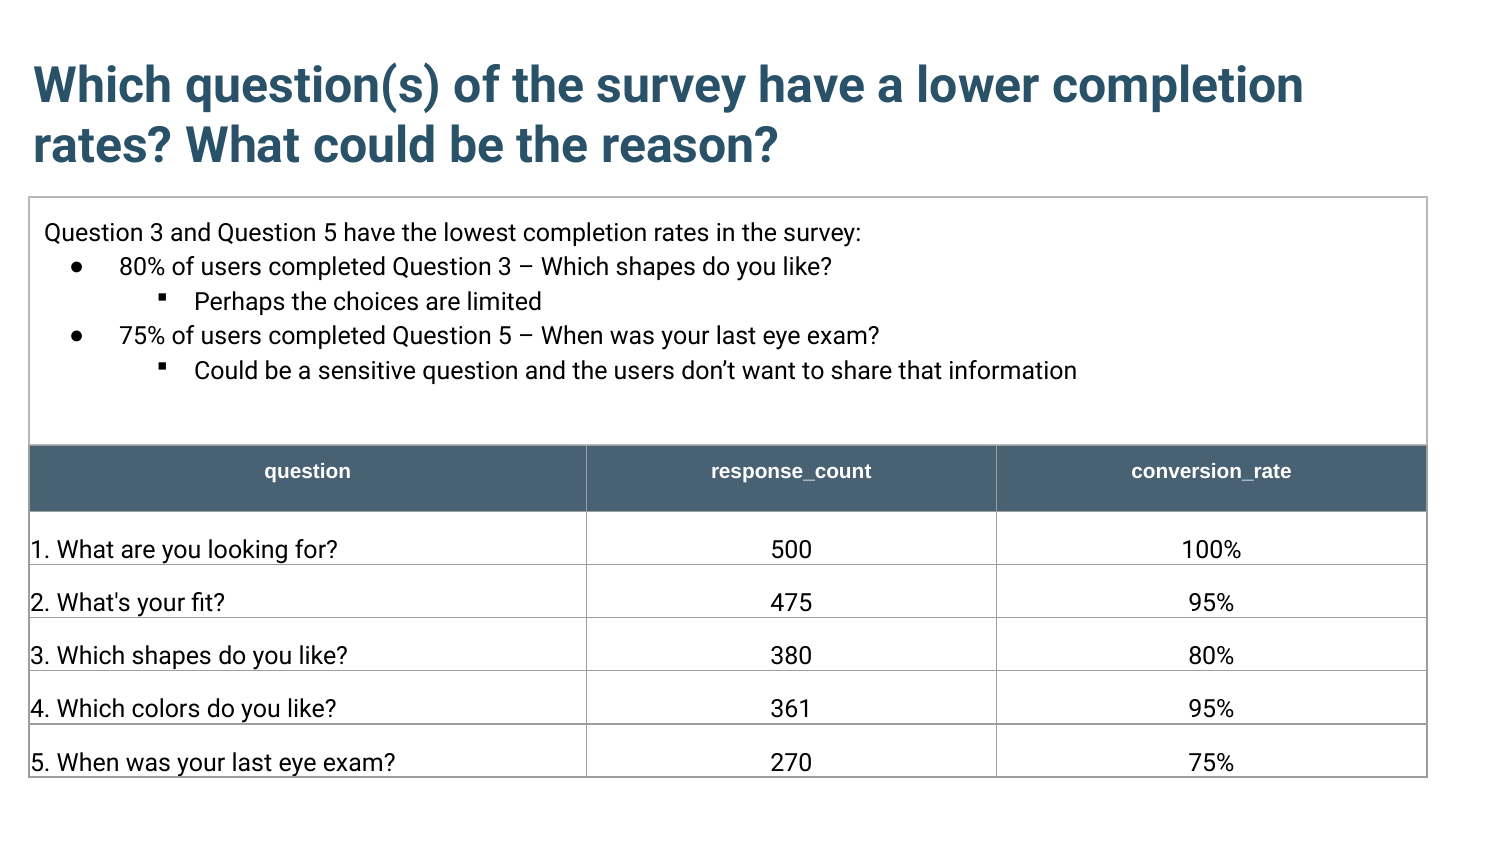

Which question(s) of the survey have a lower completion rates? What could be the reason?
Question 3 and Question 5 have the lowest completion rates in the survey:
80% of users completed Question 3 – Which shapes do you like?
Perhaps the choices are limited
75% of users completed Question 5 – When was your last eye exam?
Could be a sensitive question and the users don’t want to share that information

| question | response\_count | conversion\_rate |
| --- | --- | --- |
| 1. What are you looking for? | 500 | 100% |
| 2. What's your fit? | 475 | 95% |
| 3. Which shapes do you like? | 380 | 80% |
| 4. Which colors do you like? | 361 | 95% |
| 5. When was your last eye exam? | 270 | 75% |